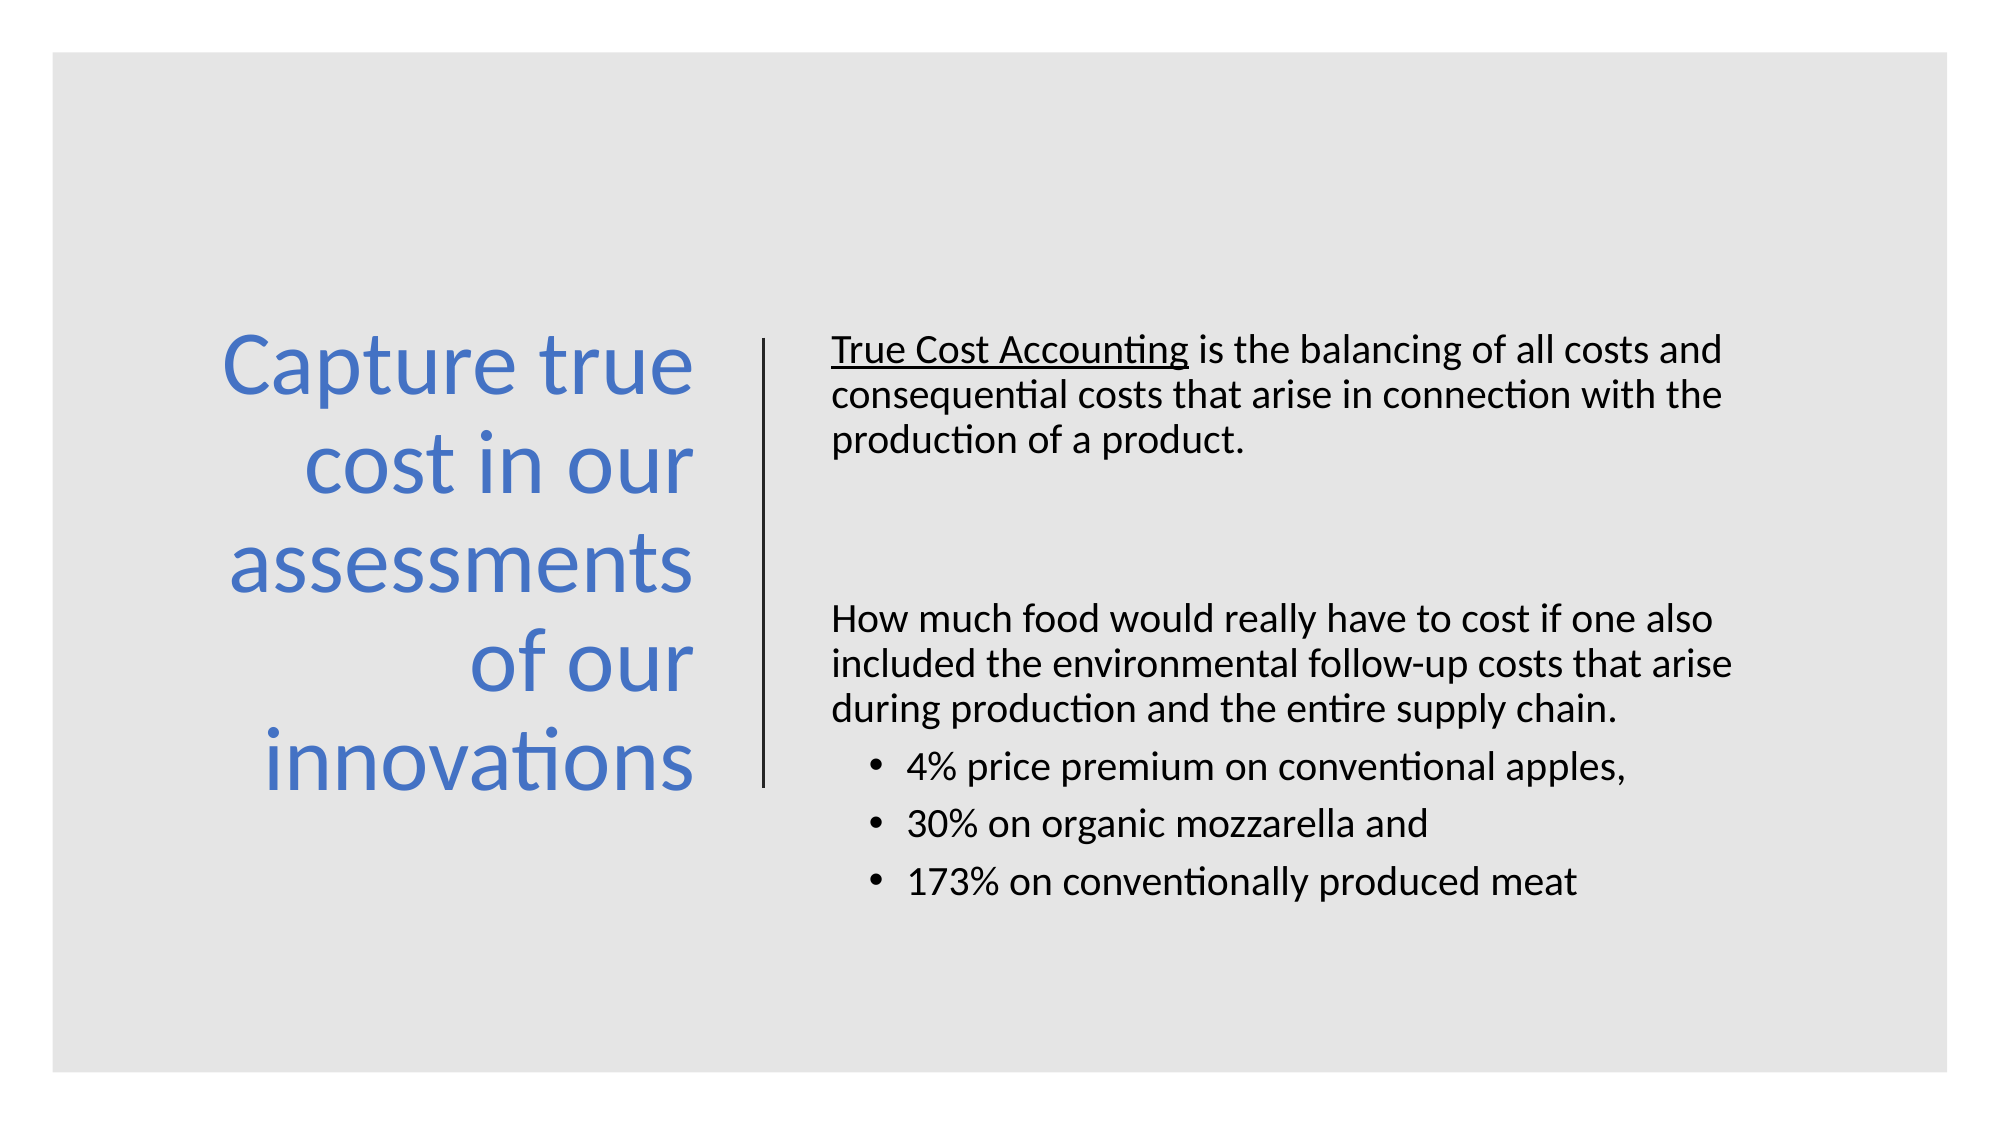

# Capture true cost in our assessments of our innovations
True Cost Accounting is the balancing of all costs and consequential costs that arise in connection with the production of a product.

How much food would really have to cost if one also included the environmental follow-up costs that arise during production and the entire supply chain.
4% price premium on conventional apples,
30% on organic mozzarella and
173% on conventionally produced meat